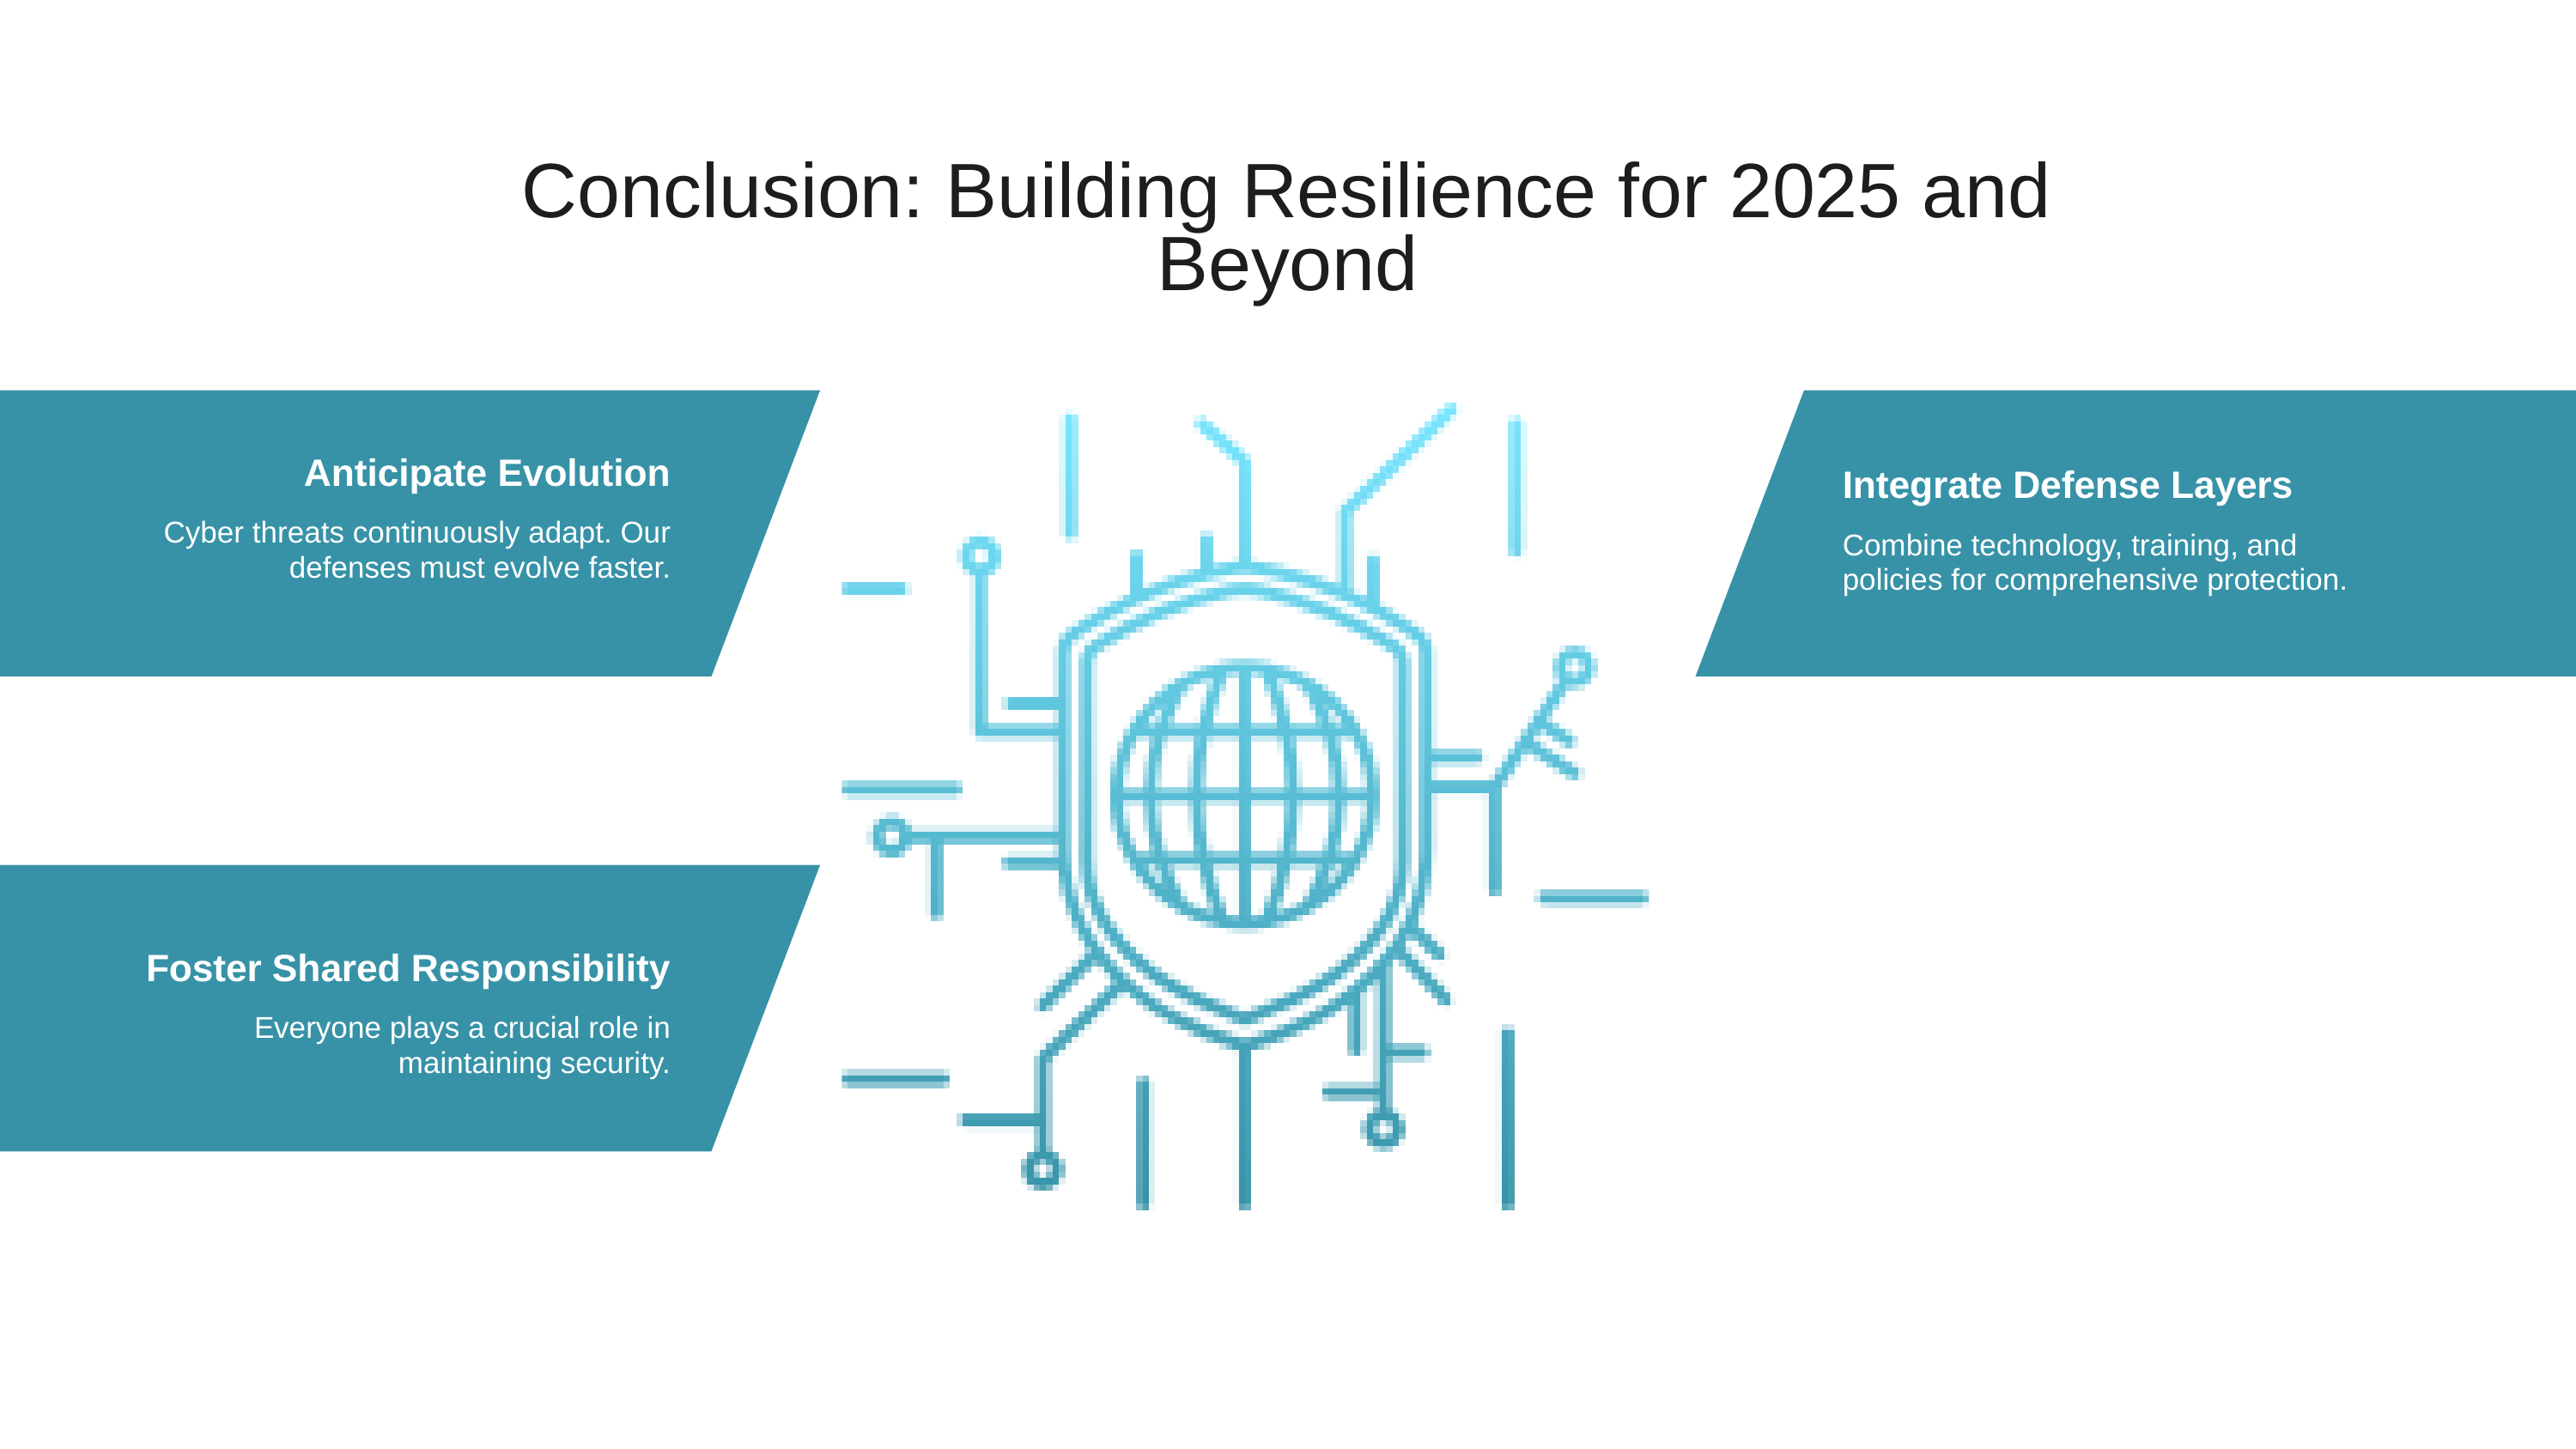

Conclusion: Building Resilience for 2025 and Beyond

Anticipate Evolution
Integrate Defense Layers
Cyber threats continuously adapt. Our defenses must evolve faster.
Combine technology, training, and policies for comprehensive protection.

Foster Shared Responsibility
Everyone plays a crucial role in maintaining security.